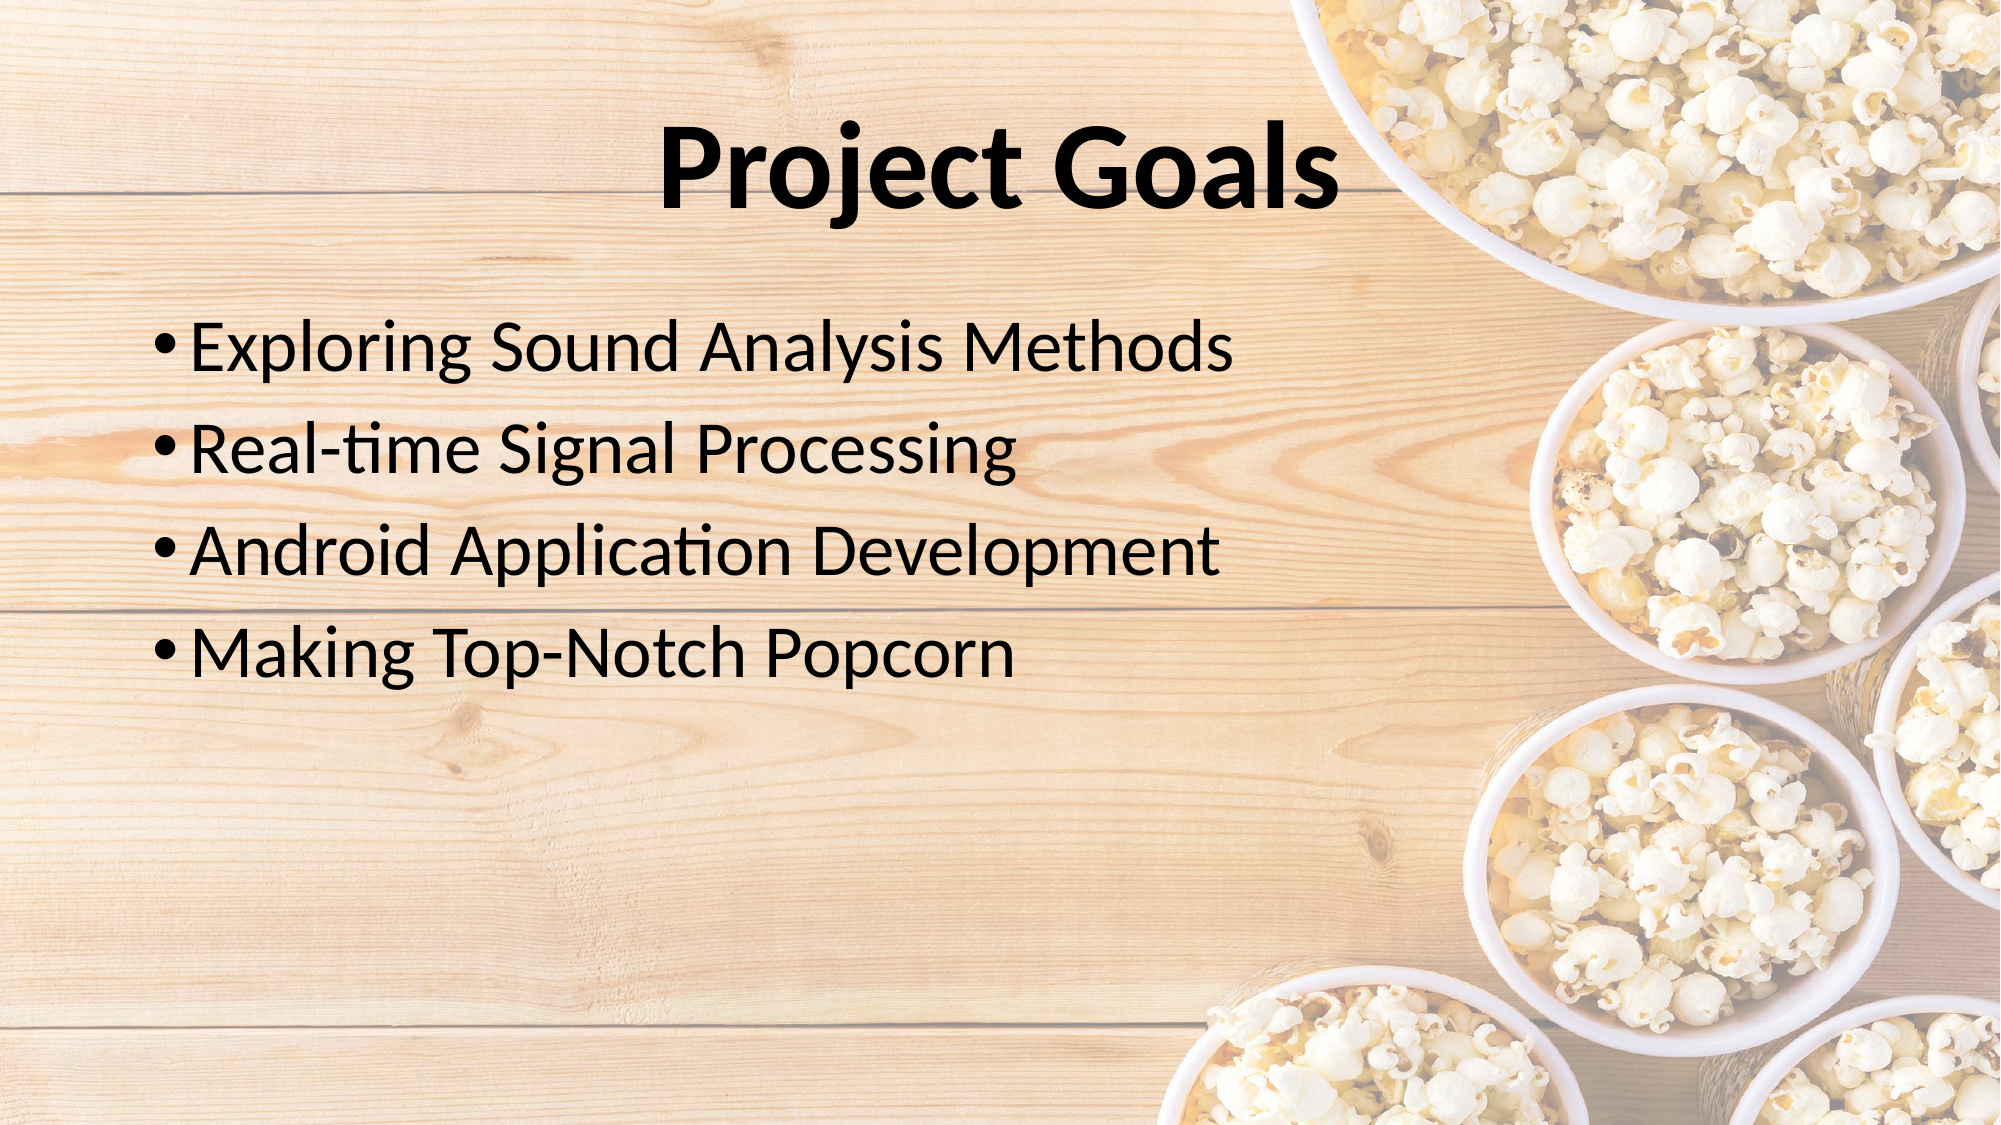

# Project Goals
Exploring Sound Analysis Methods
Real-time Signal Processing
Android Application Development
Making Top-Notch Popcorn